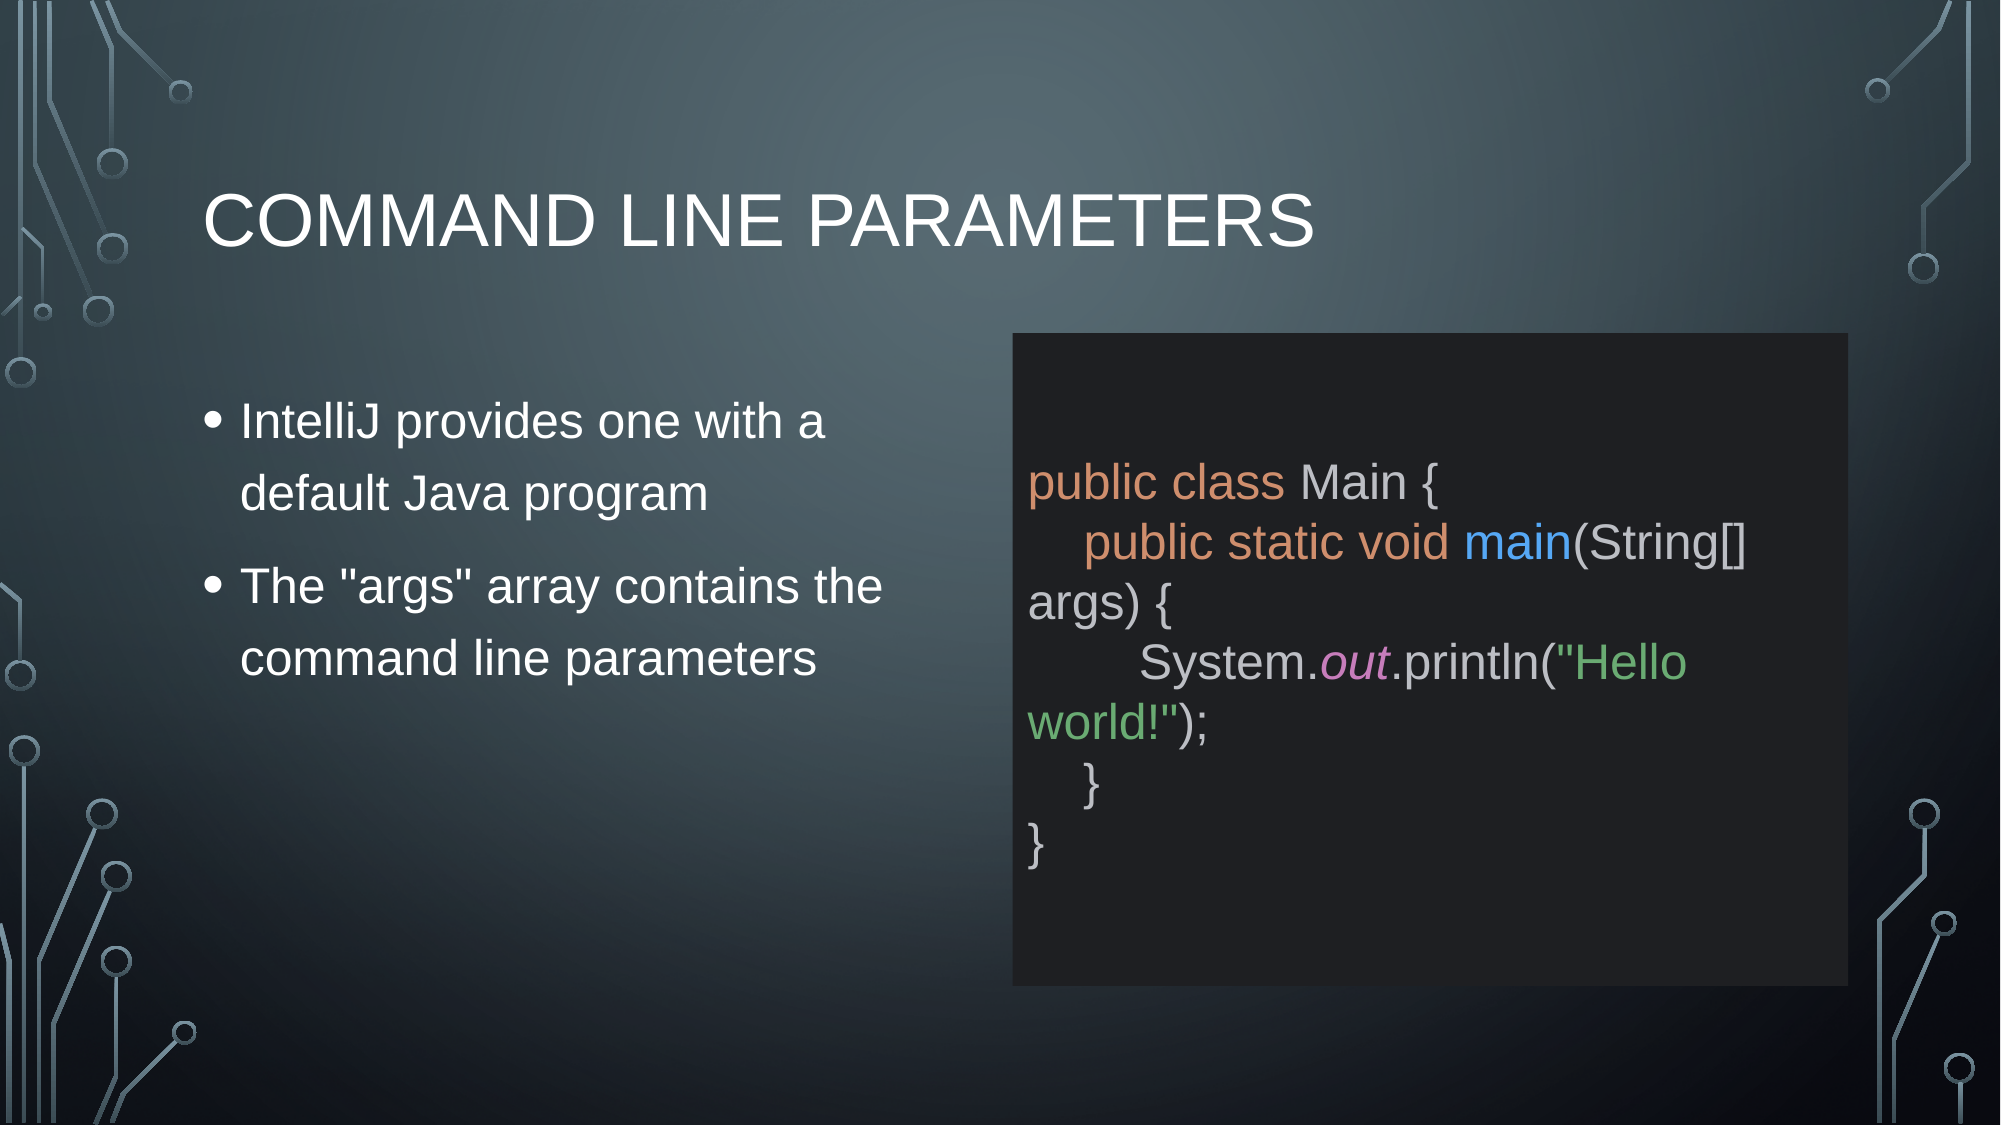

# Command line parameters
IntelliJ provides one with a default Java program
The "args" array contains the command line parameters
public class Main {
    public static void main(String[] args) {
        System.out.println("Hello world!");
    }
}